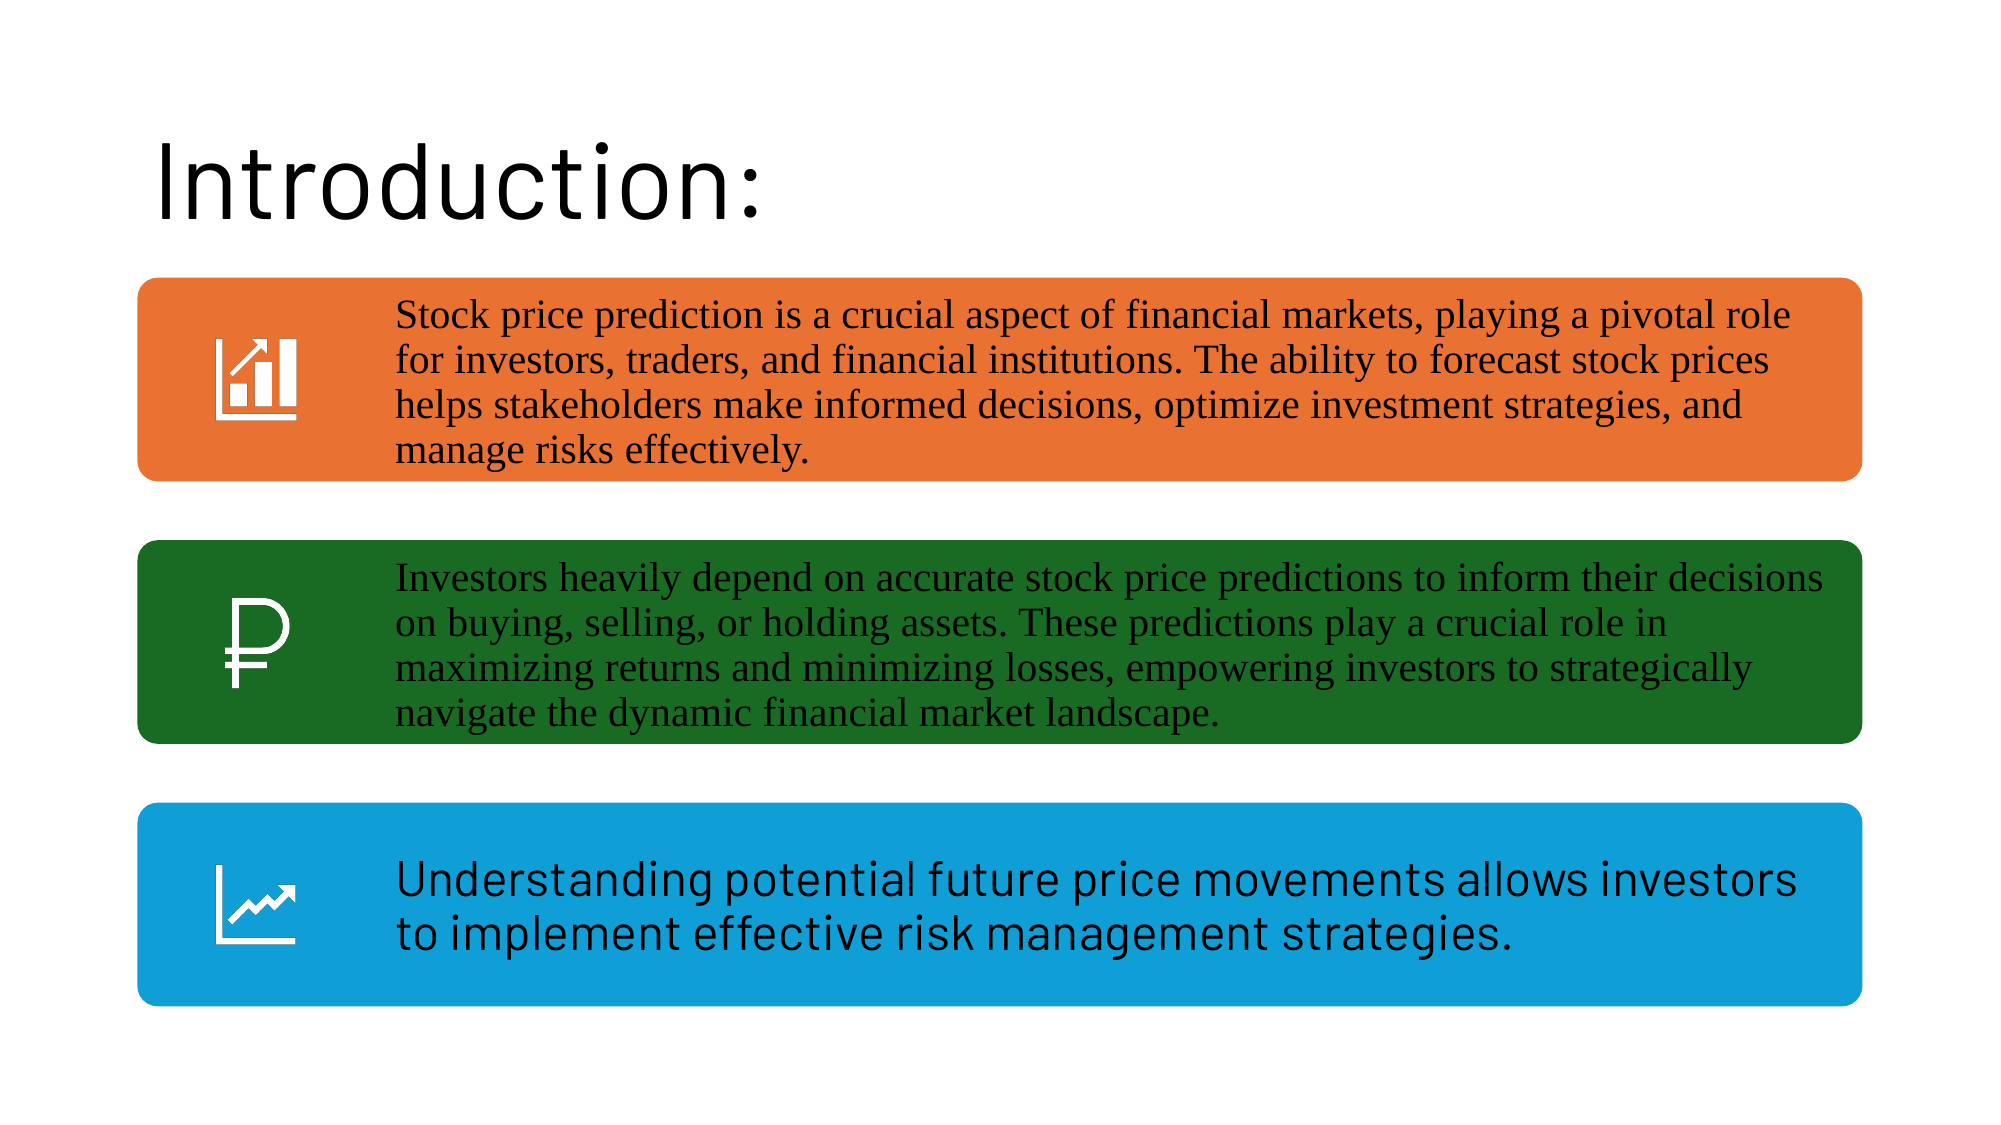

# Introduction:
Stock price prediction is a crucial aspect of financial markets, playing a pivotal role for investors, traders, and financial institutions. The ability to forecast stock prices helps stakeholders make informed decisions, optimize investment strategies, and manage risks effectively.
Investors heavily depend on accurate stock price predictions to inform their decisions on buying, selling, or holding assets. These predictions play a crucial role in maximizing returns and minimizing losses, empowering investors to strategically navigate the dynamic financial market landscape.
Understanding potential future price movements allows investors to implement effective risk management strategies.